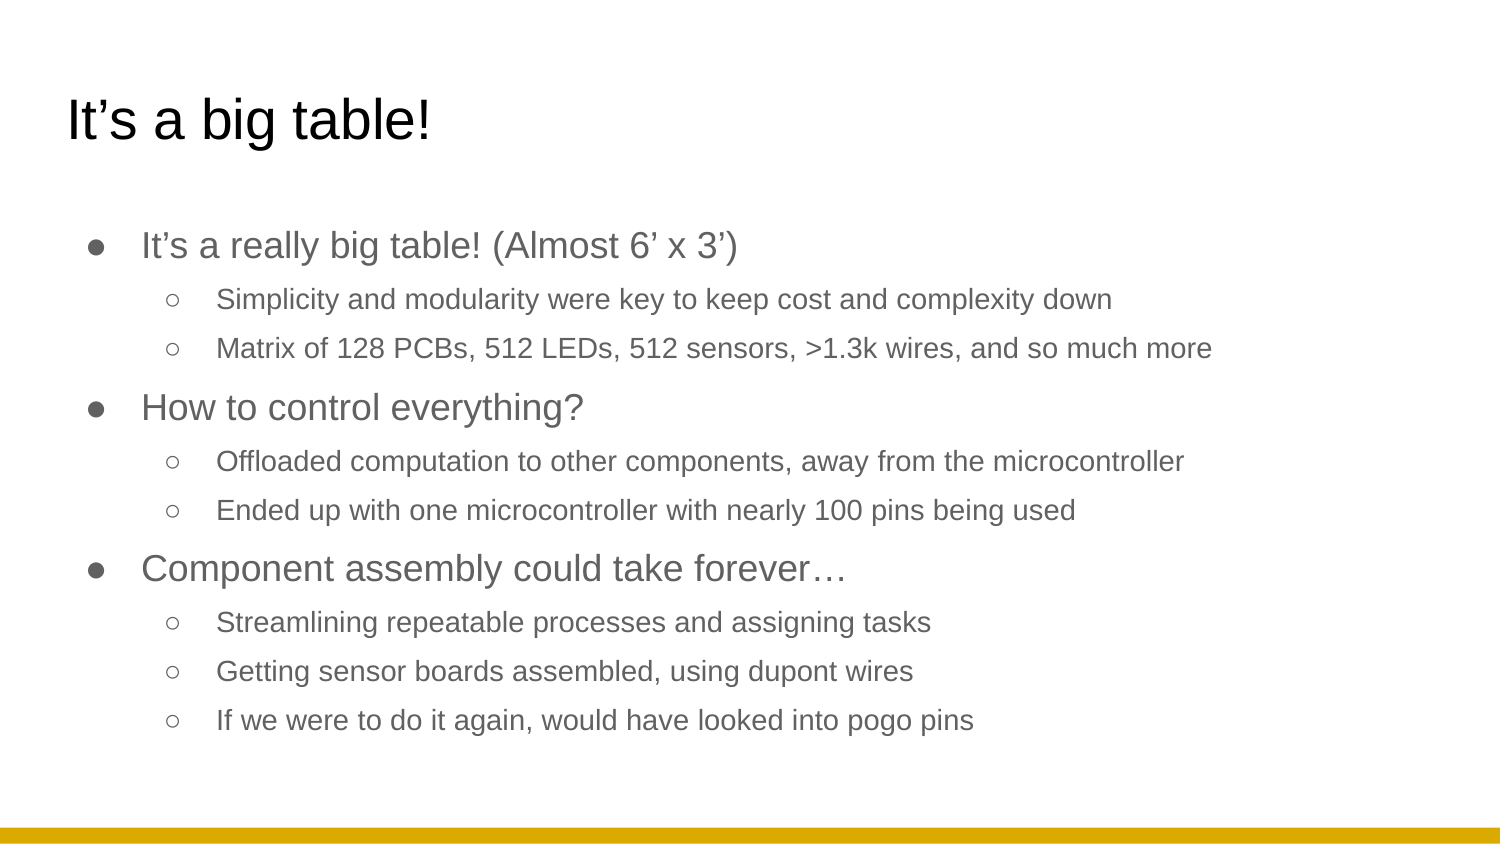

# It’s a big table!
It’s a really big table! (Almost 6’ x 3’)
Simplicity and modularity were key to keep cost and complexity down
Matrix of 128 PCBs, 512 LEDs, 512 sensors, >1.3k wires, and so much more
How to control everything?
Offloaded computation to other components, away from the microcontroller
Ended up with one microcontroller with nearly 100 pins being used
Component assembly could take forever…
Streamlining repeatable processes and assigning tasks
Getting sensor boards assembled, using dupont wires
If we were to do it again, would have looked into pogo pins